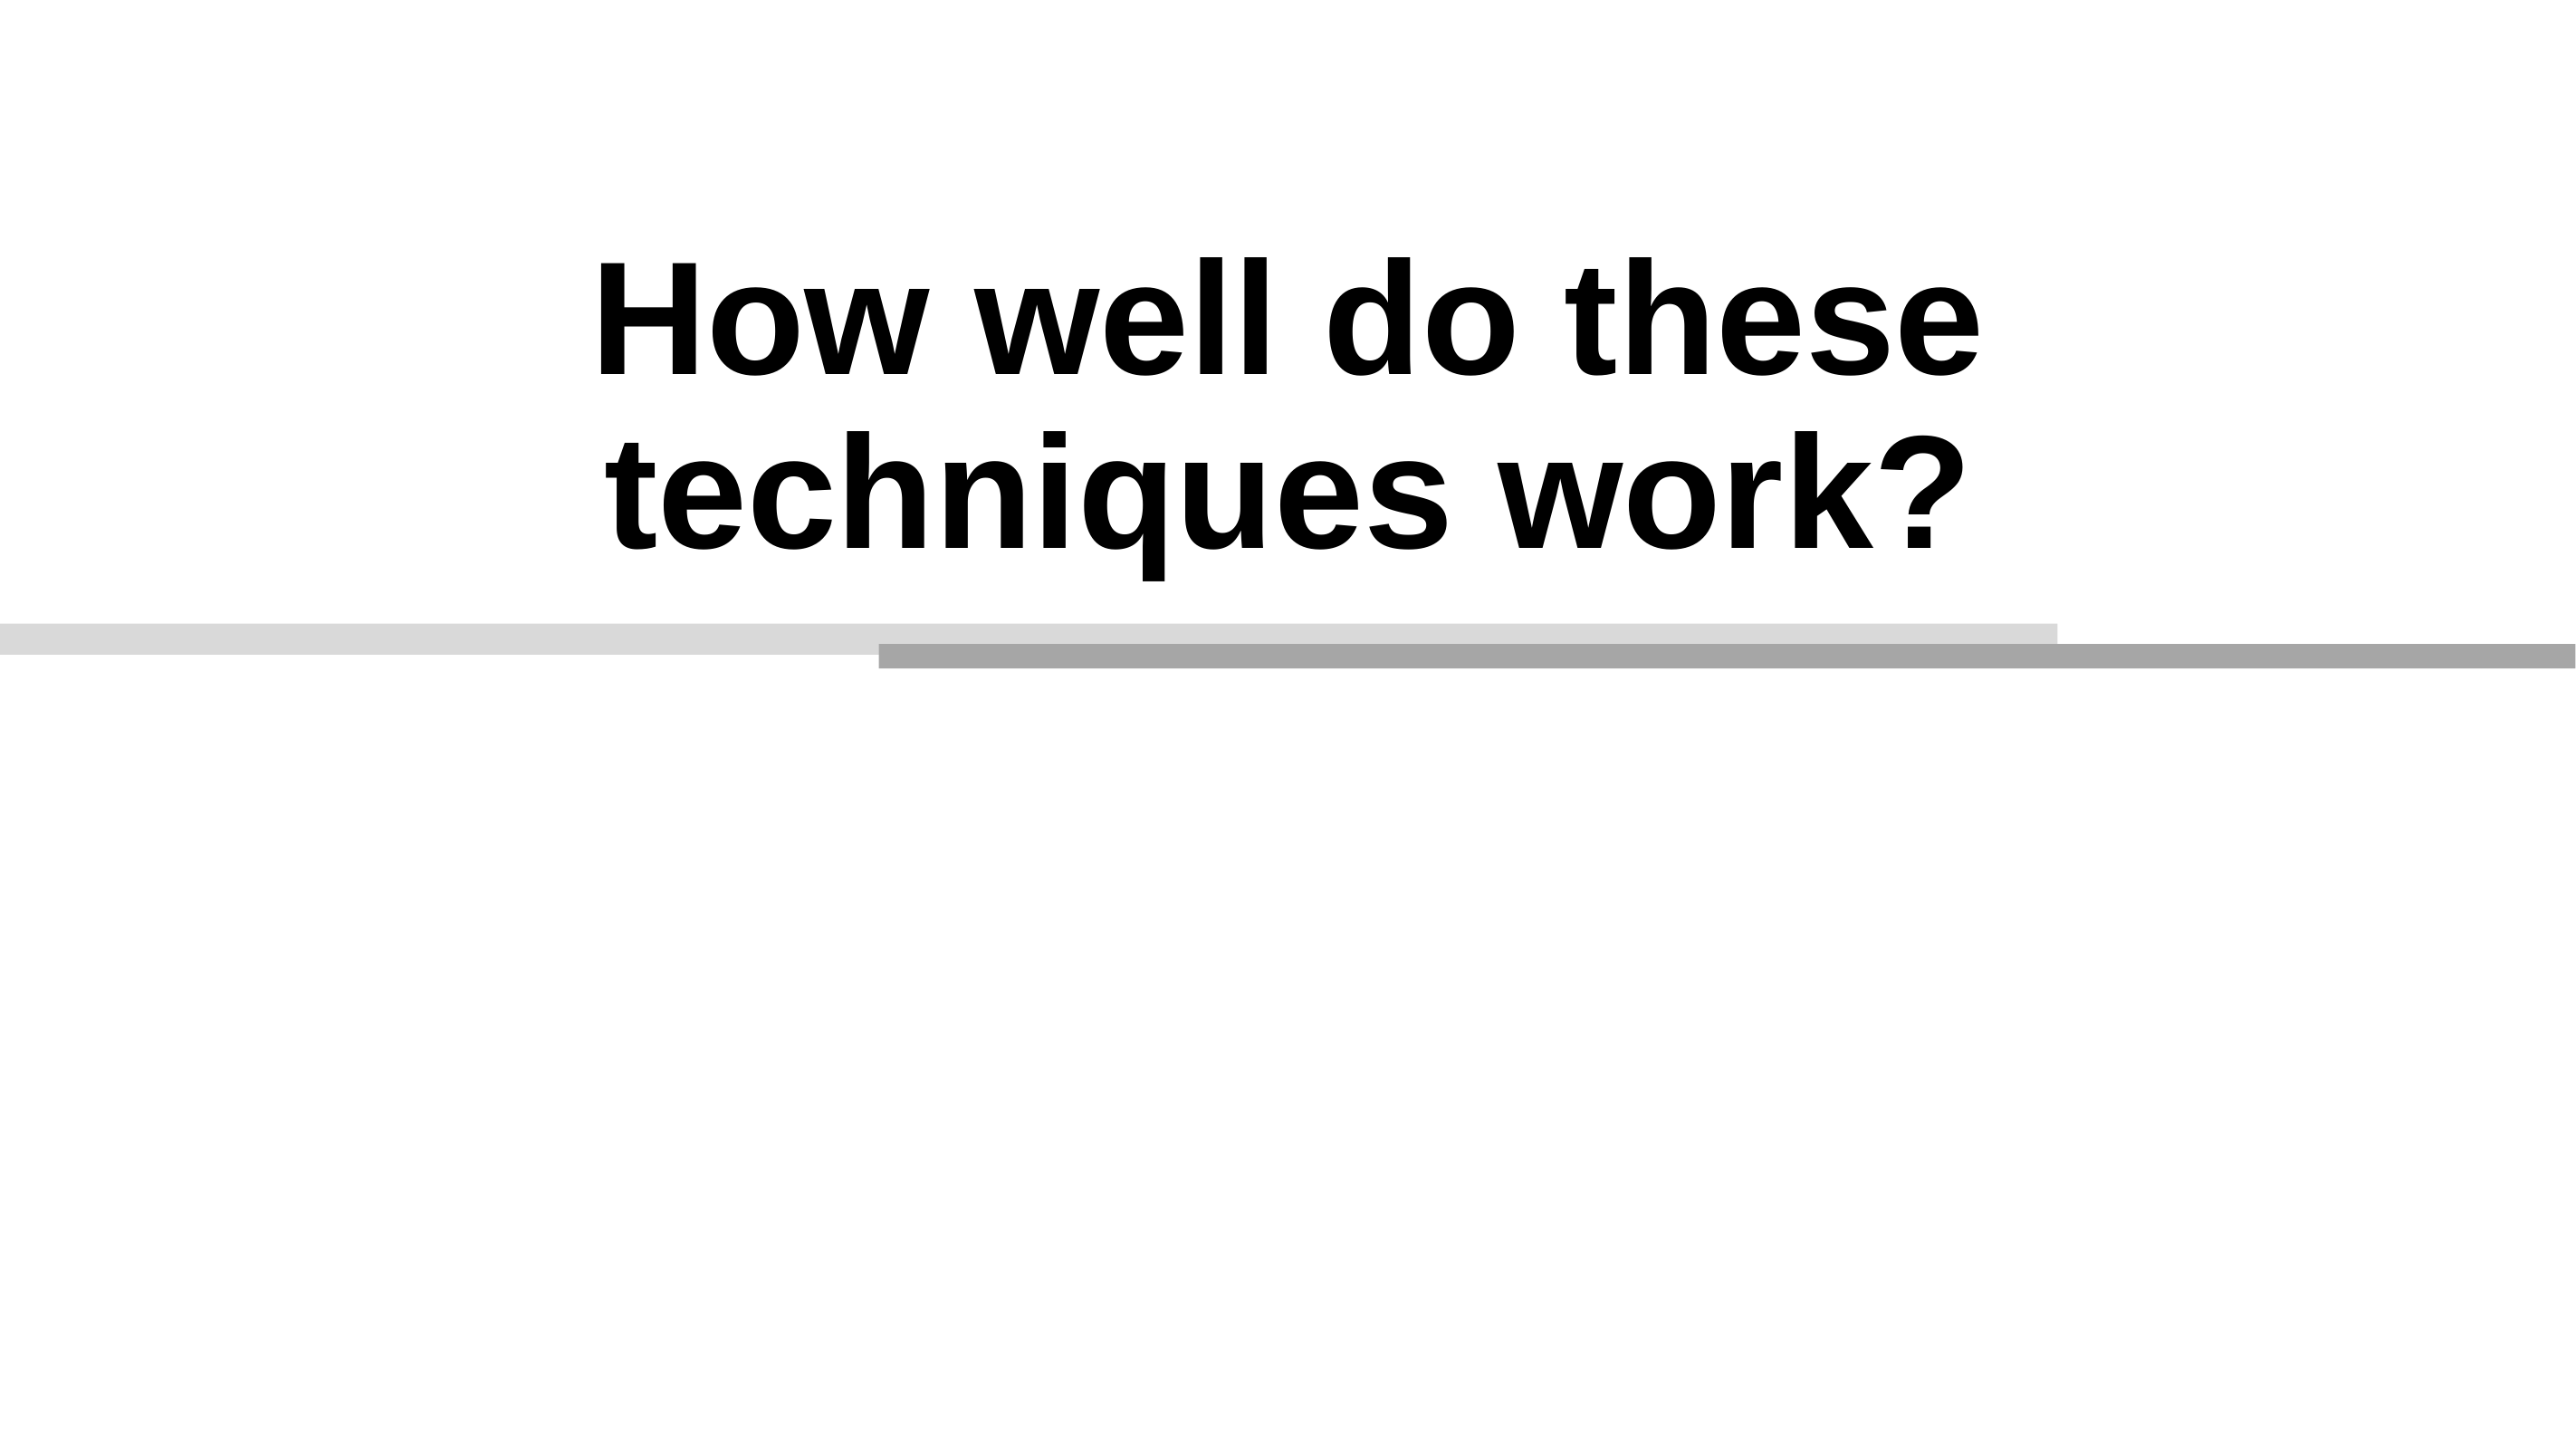

# How well do these techniques work?